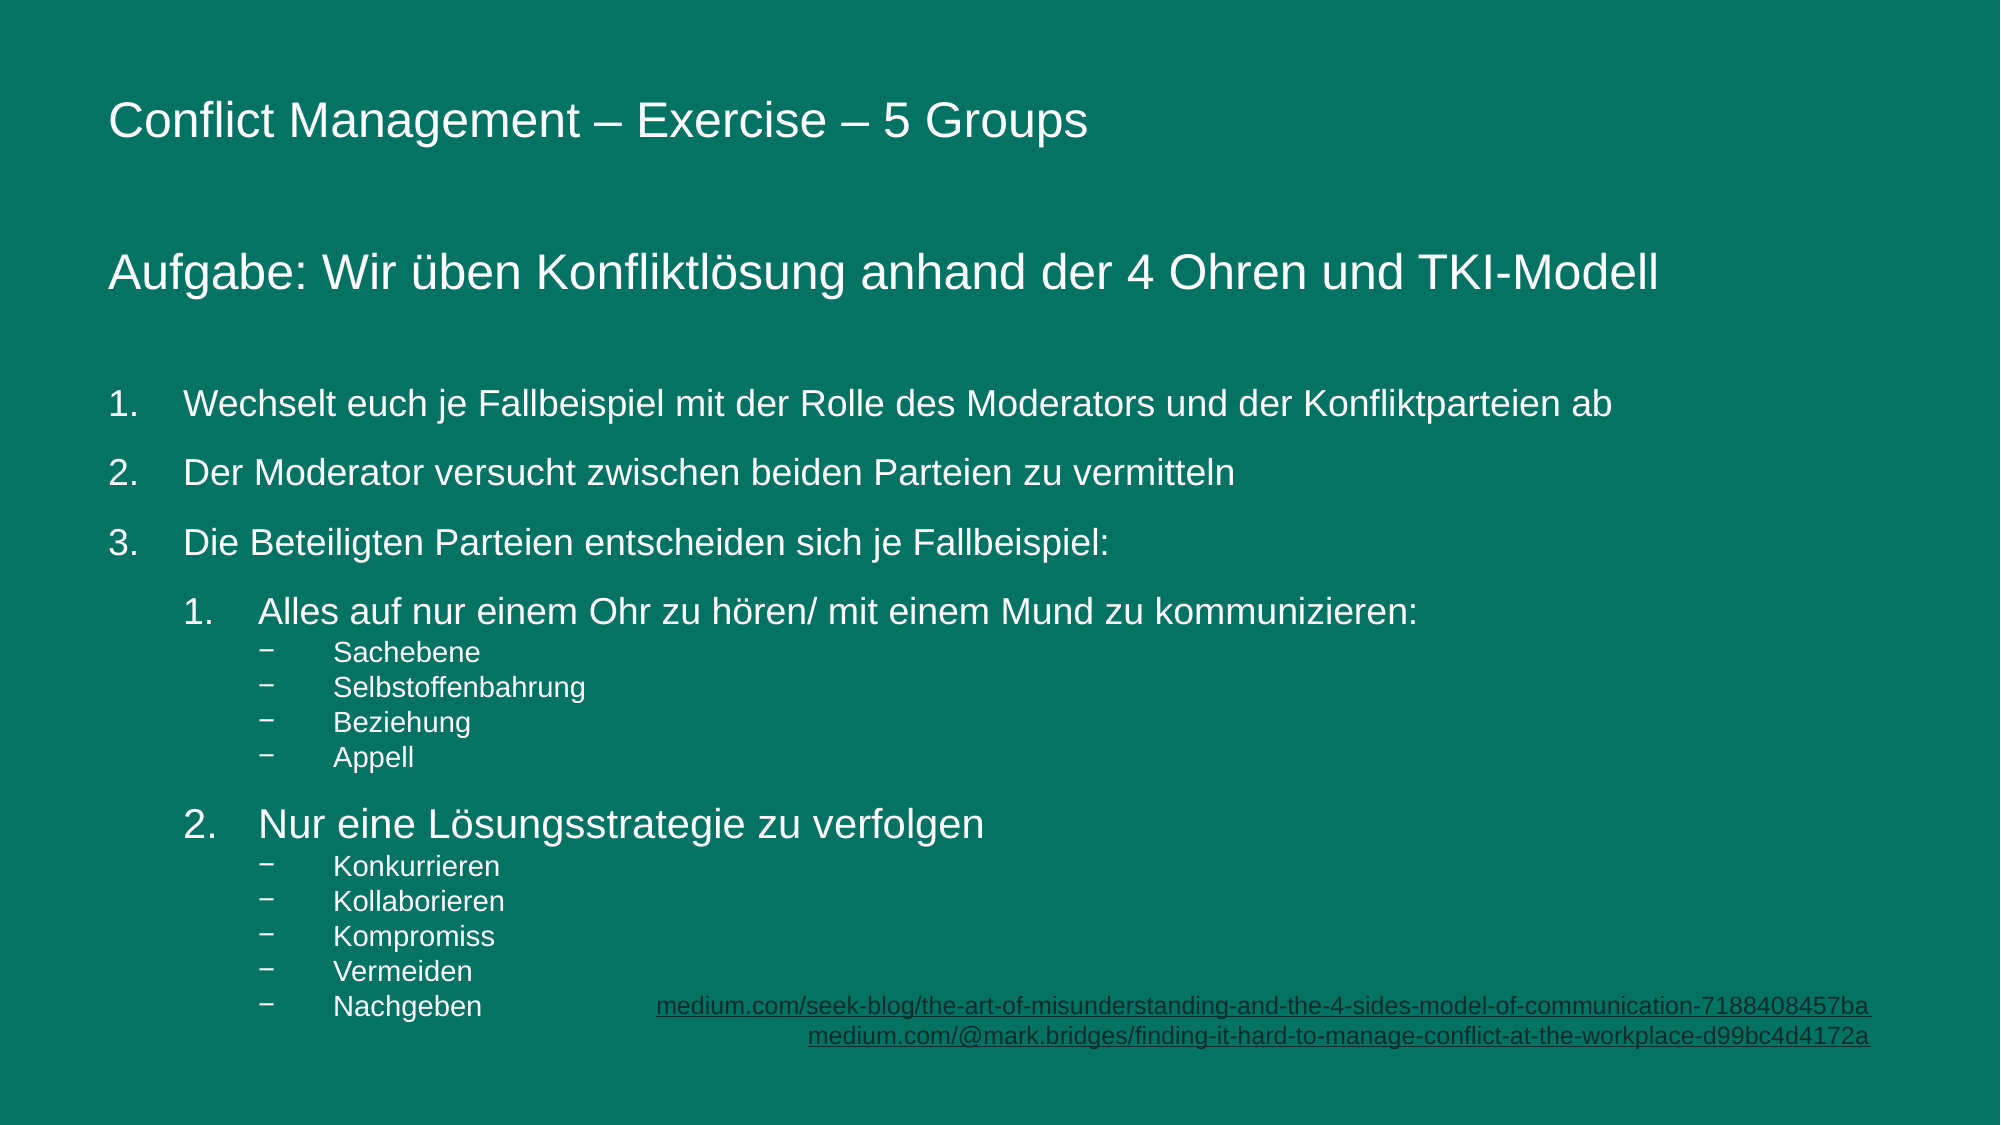

# Conflict Management – Exercise – 5 Groups
Aufgabe: Wir üben Konfliktlösung anhand der 4 Ohren und TKI-Modell

Wechselt euch je Fallbeispiel mit der Rolle des Moderators und der Konfliktparteien ab
Der Moderator versucht zwischen beiden Parteien zu vermitteln
Die Beteiligten Parteien entscheiden sich je Fallbeispiel:
Alles auf nur einem Ohr zu hören/ mit einem Mund zu kommunizieren:
Sachebene
Selbstoffenbahrung
Beziehung
Appell
Nur eine Lösungsstrategie zu verfolgen
Konkurrieren
Kollaborieren
Kompromiss
Vermeiden
Nachgeben

medium.com/seek-blog/the-art-of-misunderstanding-and-the-4-sides-model-of-communication-7188408457ba
medium.com/@mark.bridges/finding-it-hard-to-manage-conflict-at-the-workplace-d99bc4d4172a